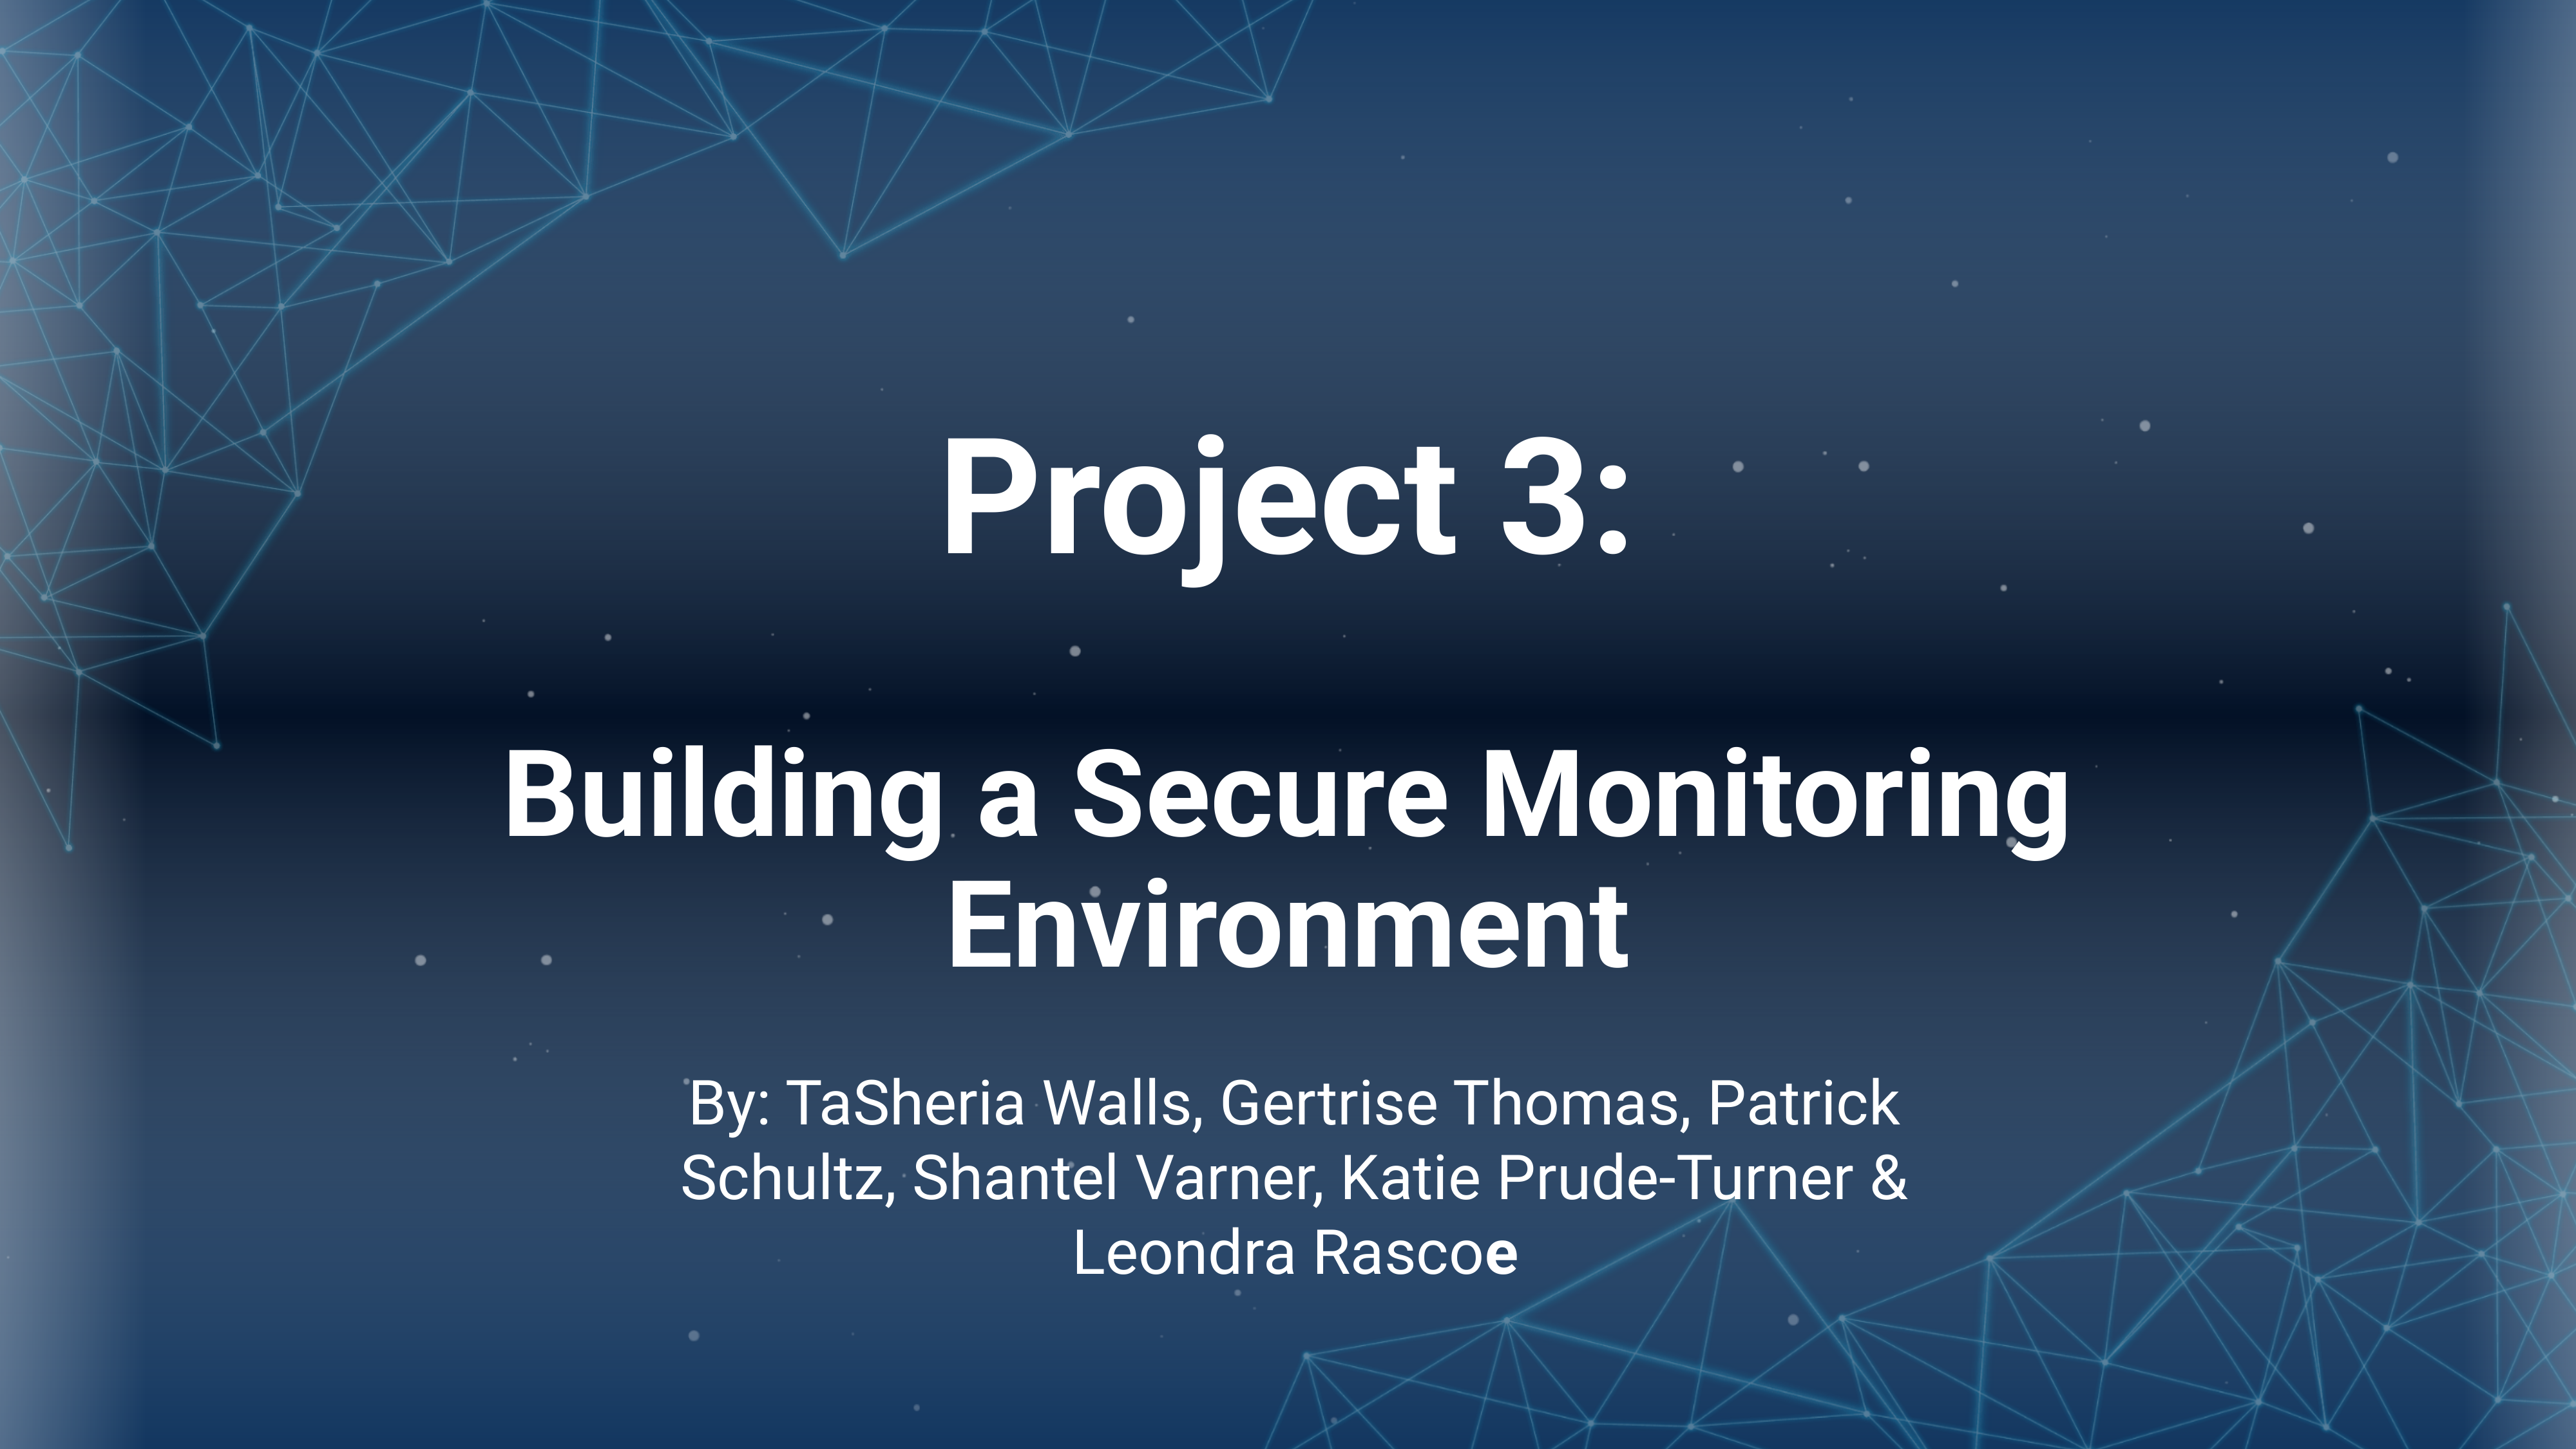

# Project 3:

Building a Secure Monitoring Environment
By: TaSheria Walls, Gertrise Thomas, Patrick Schultz, Shantel Varner, Katie Prude-Turner & Leondra Rascoe